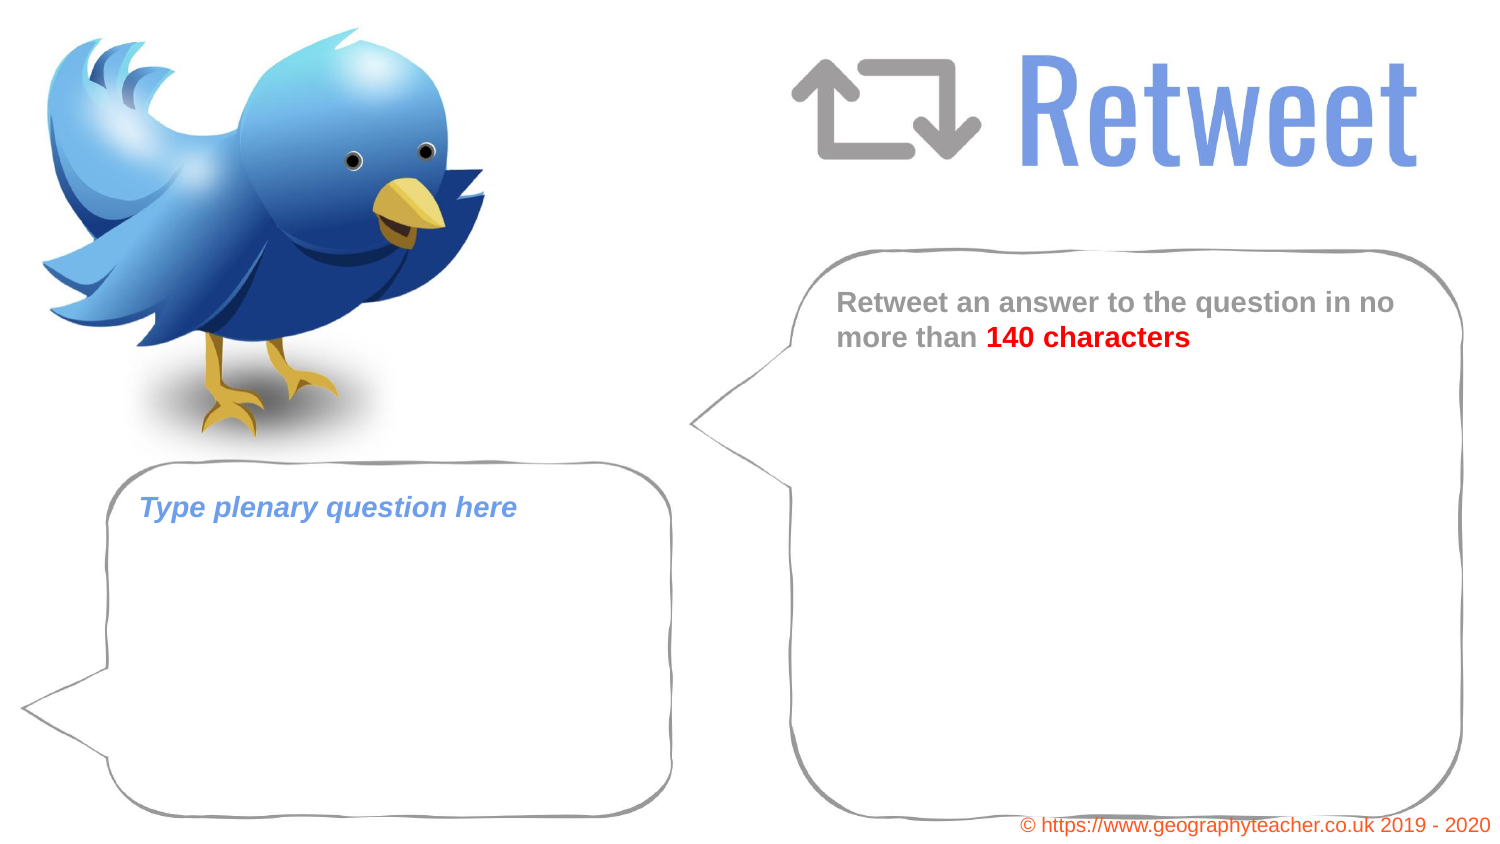

Retweet an answer to the question in no more than 140 characters
Type plenary question here